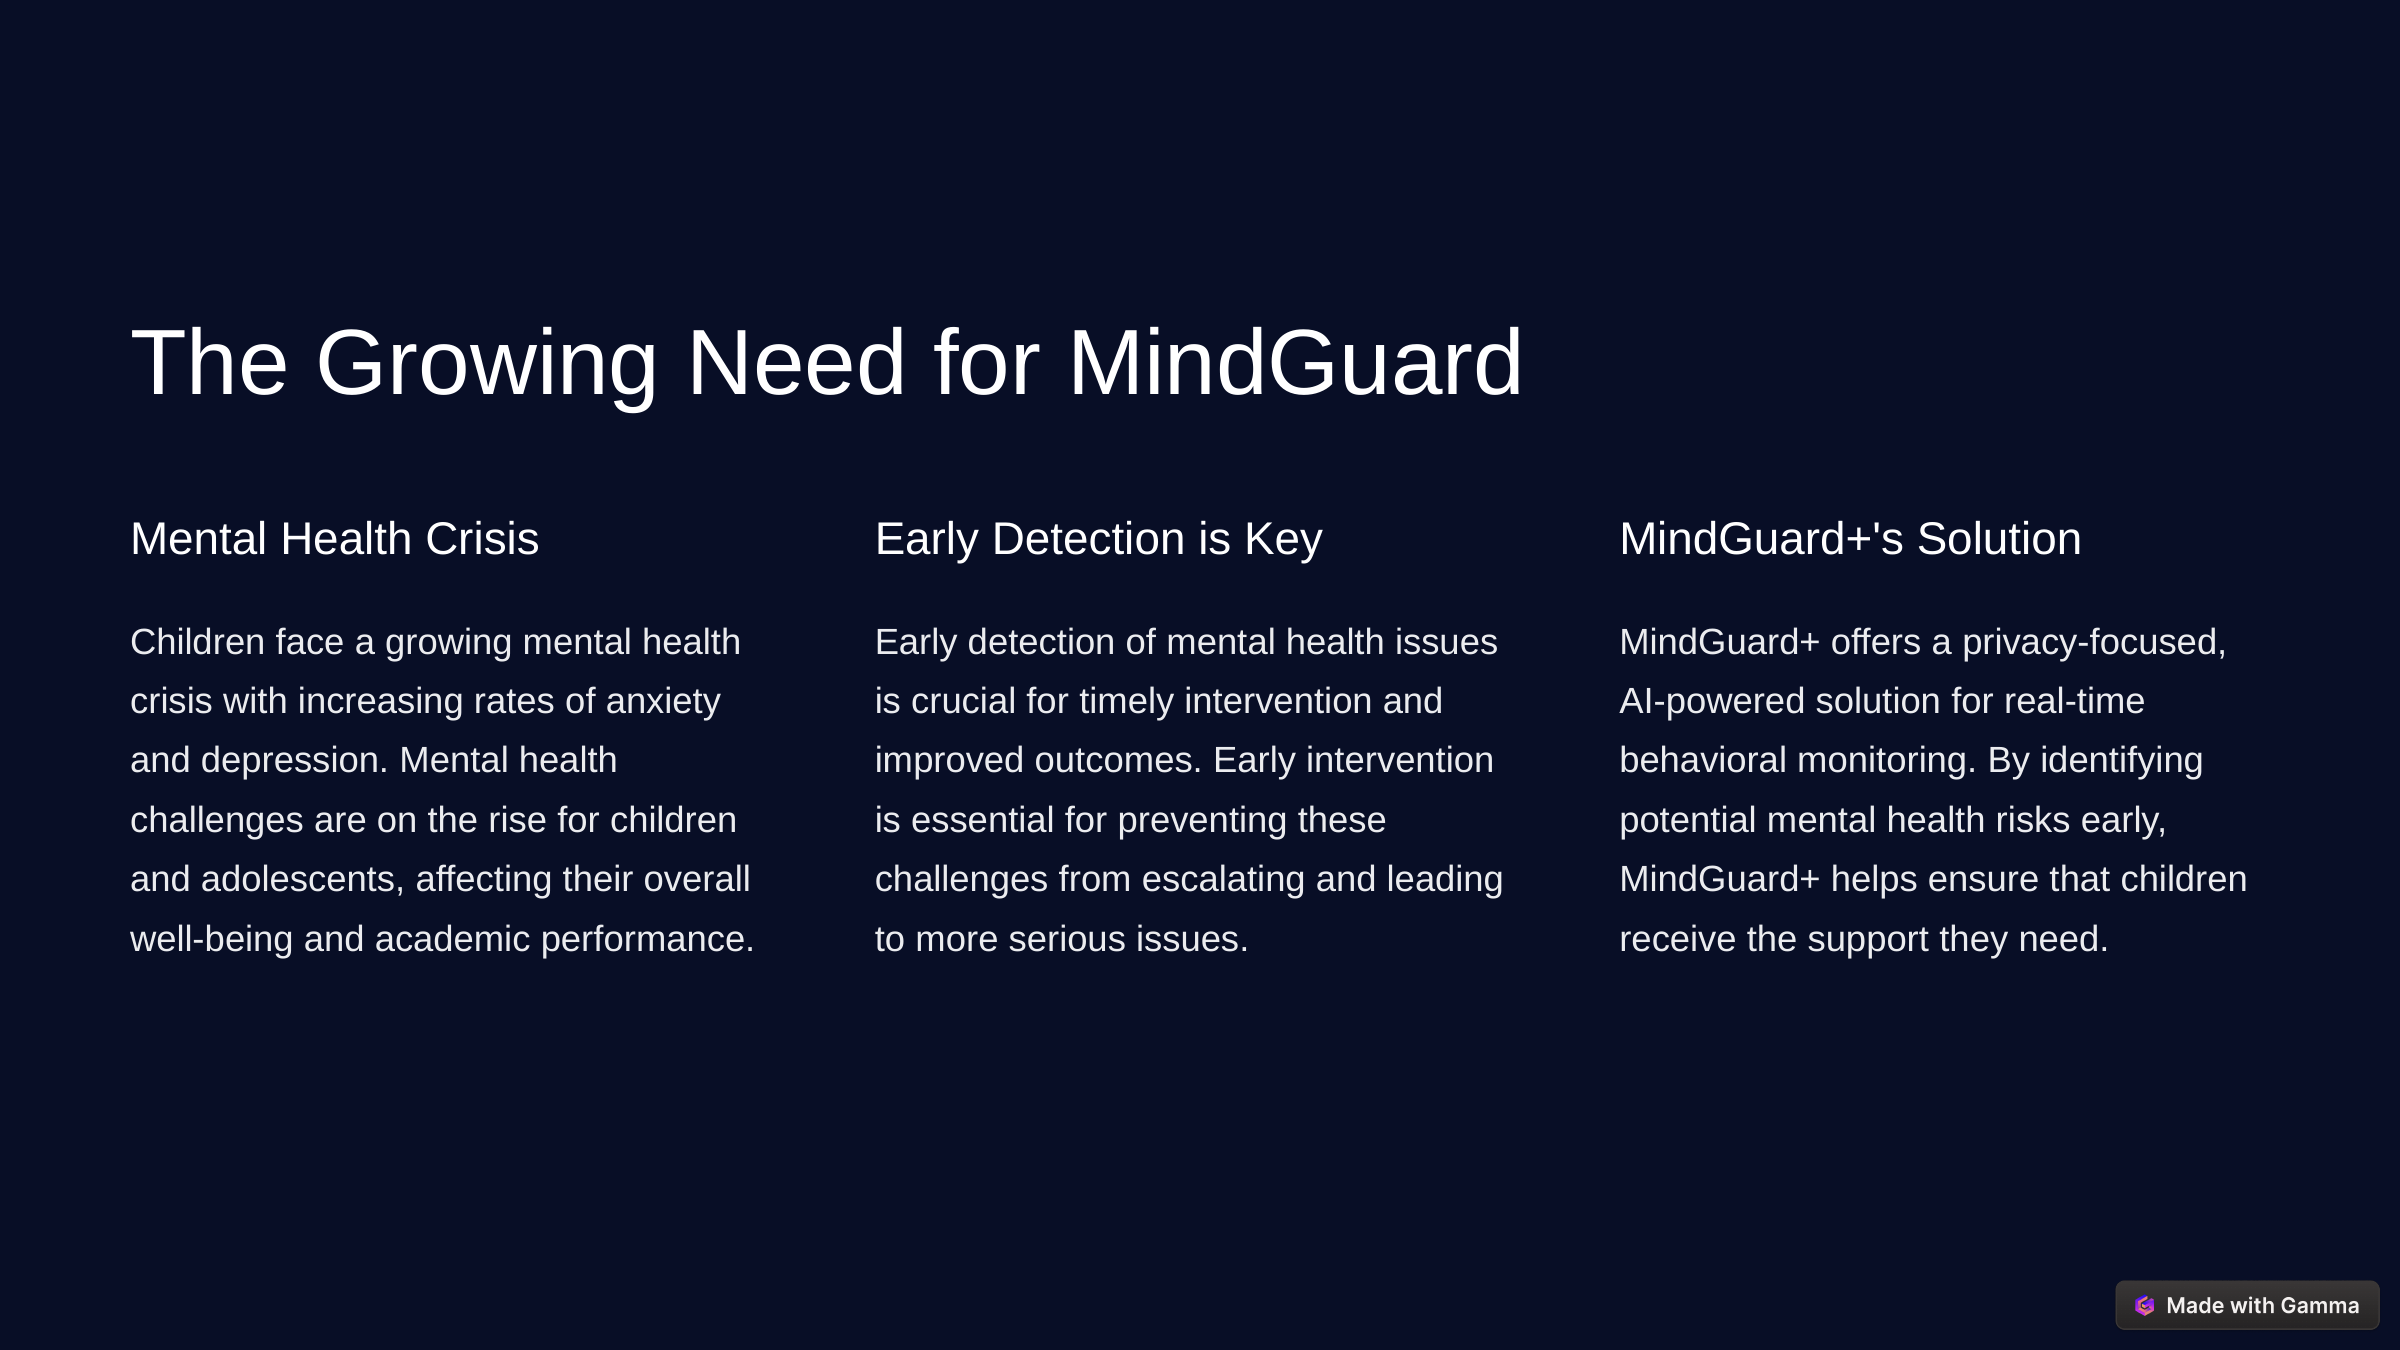

The Growing Need for MindGuard
Mental Health Crisis
Early Detection is Key
MindGuard+'s Solution
Children face a growing mental health crisis with increasing rates of anxiety and depression. Mental health challenges are on the rise for children and adolescents, affecting their overall well-being and academic performance.
Early detection of mental health issues is crucial for timely intervention and improved outcomes. Early intervention is essential for preventing these challenges from escalating and leading to more serious issues.
MindGuard+ offers a privacy-focused, AI-powered solution for real-time behavioral monitoring. By identifying potential mental health risks early, MindGuard+ helps ensure that children receive the support they need.